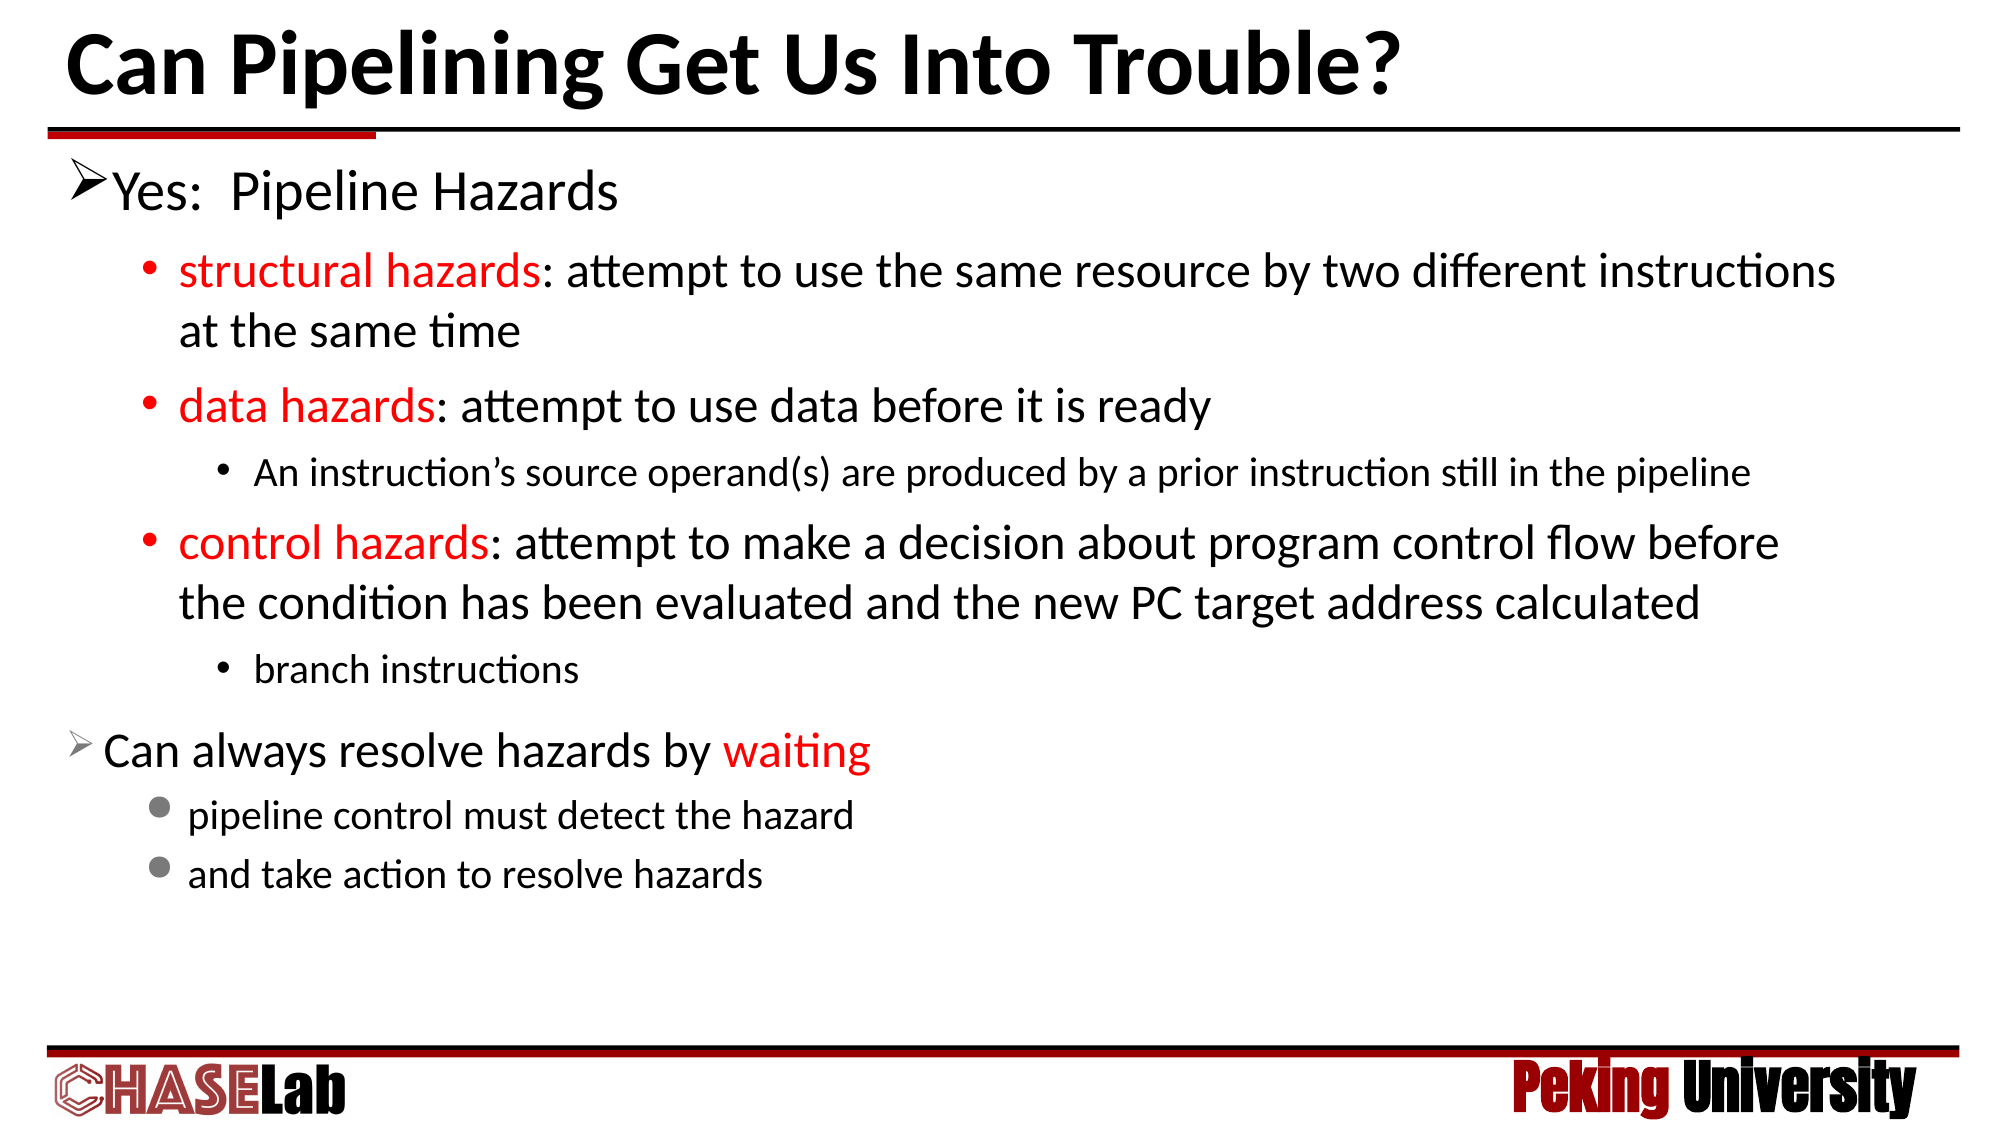

# Can Pipelining Get Us Into Trouble?
Yes:  Pipeline Hazards
structural hazards: attempt to use the same resource by two different instructions at the same time
data hazards: attempt to use data before it is ready
An instruction’s source operand(s) are produced by a prior instruction still in the pipeline
control hazards: attempt to make a decision about program control flow before    the condition has been evaluated and the new PC target address calculated
branch instructions
Can always resolve hazards by waiting
pipeline control must detect the hazard
and take action to resolve hazards